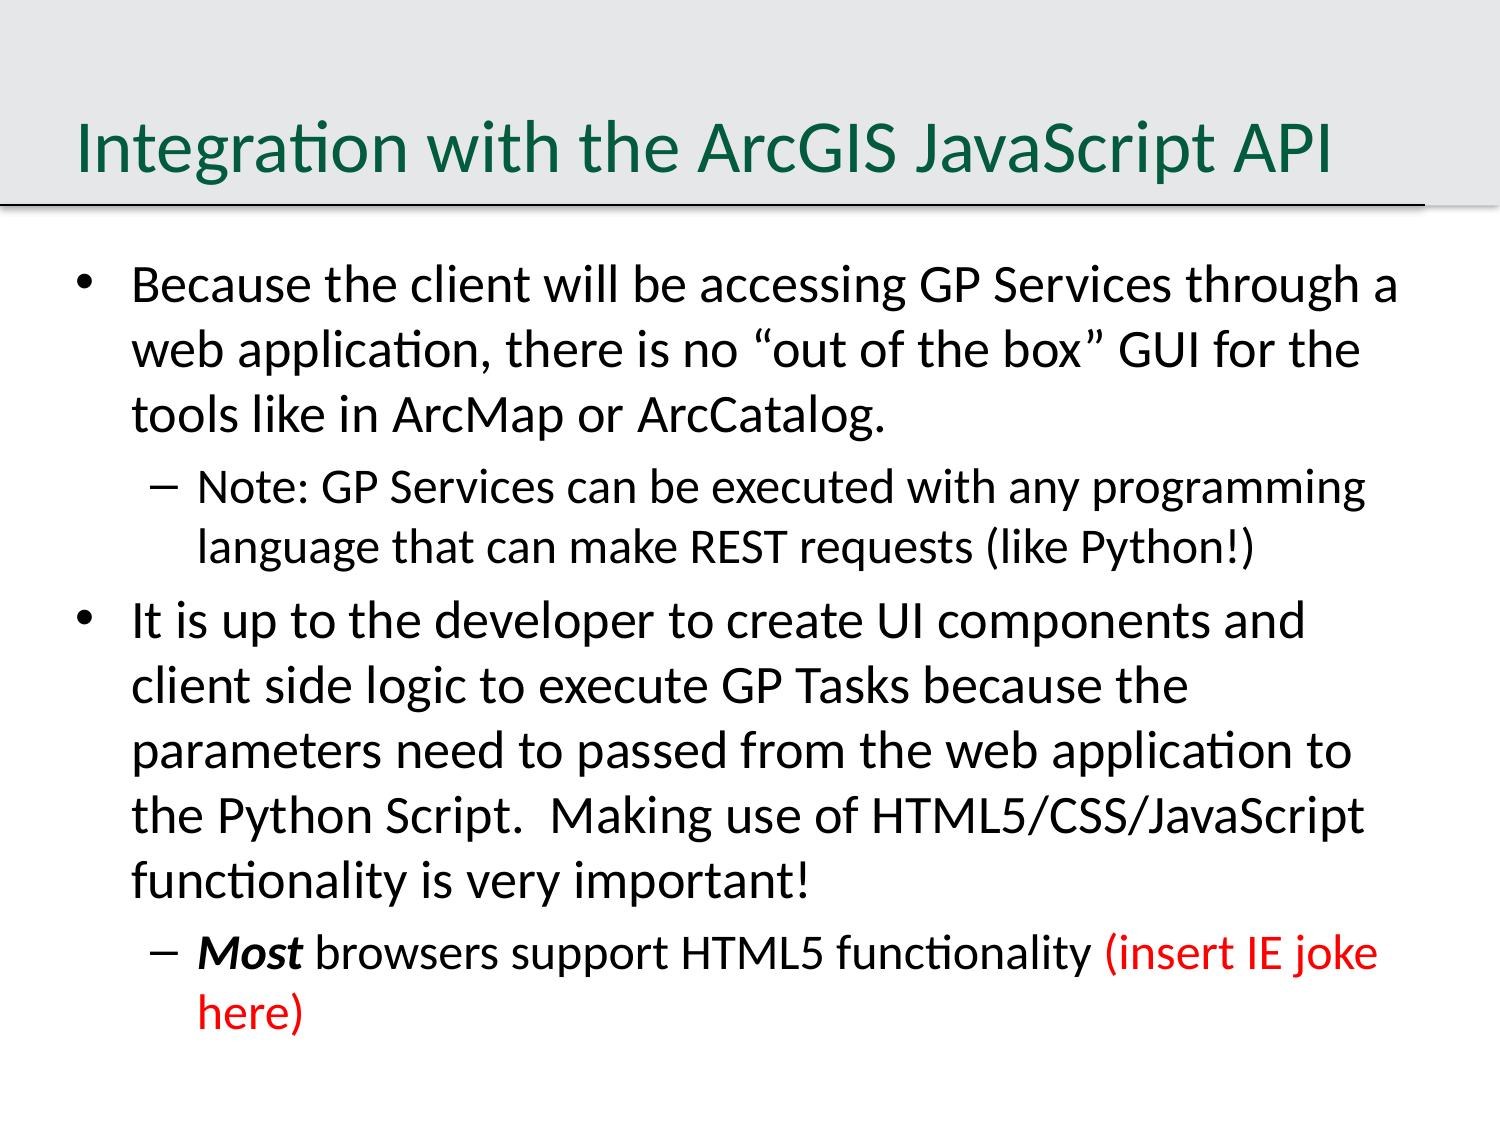

# Integration with the ArcGIS JavaScript API
Because the client will be accessing GP Services through a web application, there is no “out of the box” GUI for the tools like in ArcMap or ArcCatalog.
Note: GP Services can be executed with any programming language that can make REST requests (like Python!)
It is up to the developer to create UI components and client side logic to execute GP Tasks because the parameters need to passed from the web application to the Python Script.  Making use of HTML5/CSS/JavaScript functionality is very important!
Most browsers support HTML5 functionality (insert IE joke here)